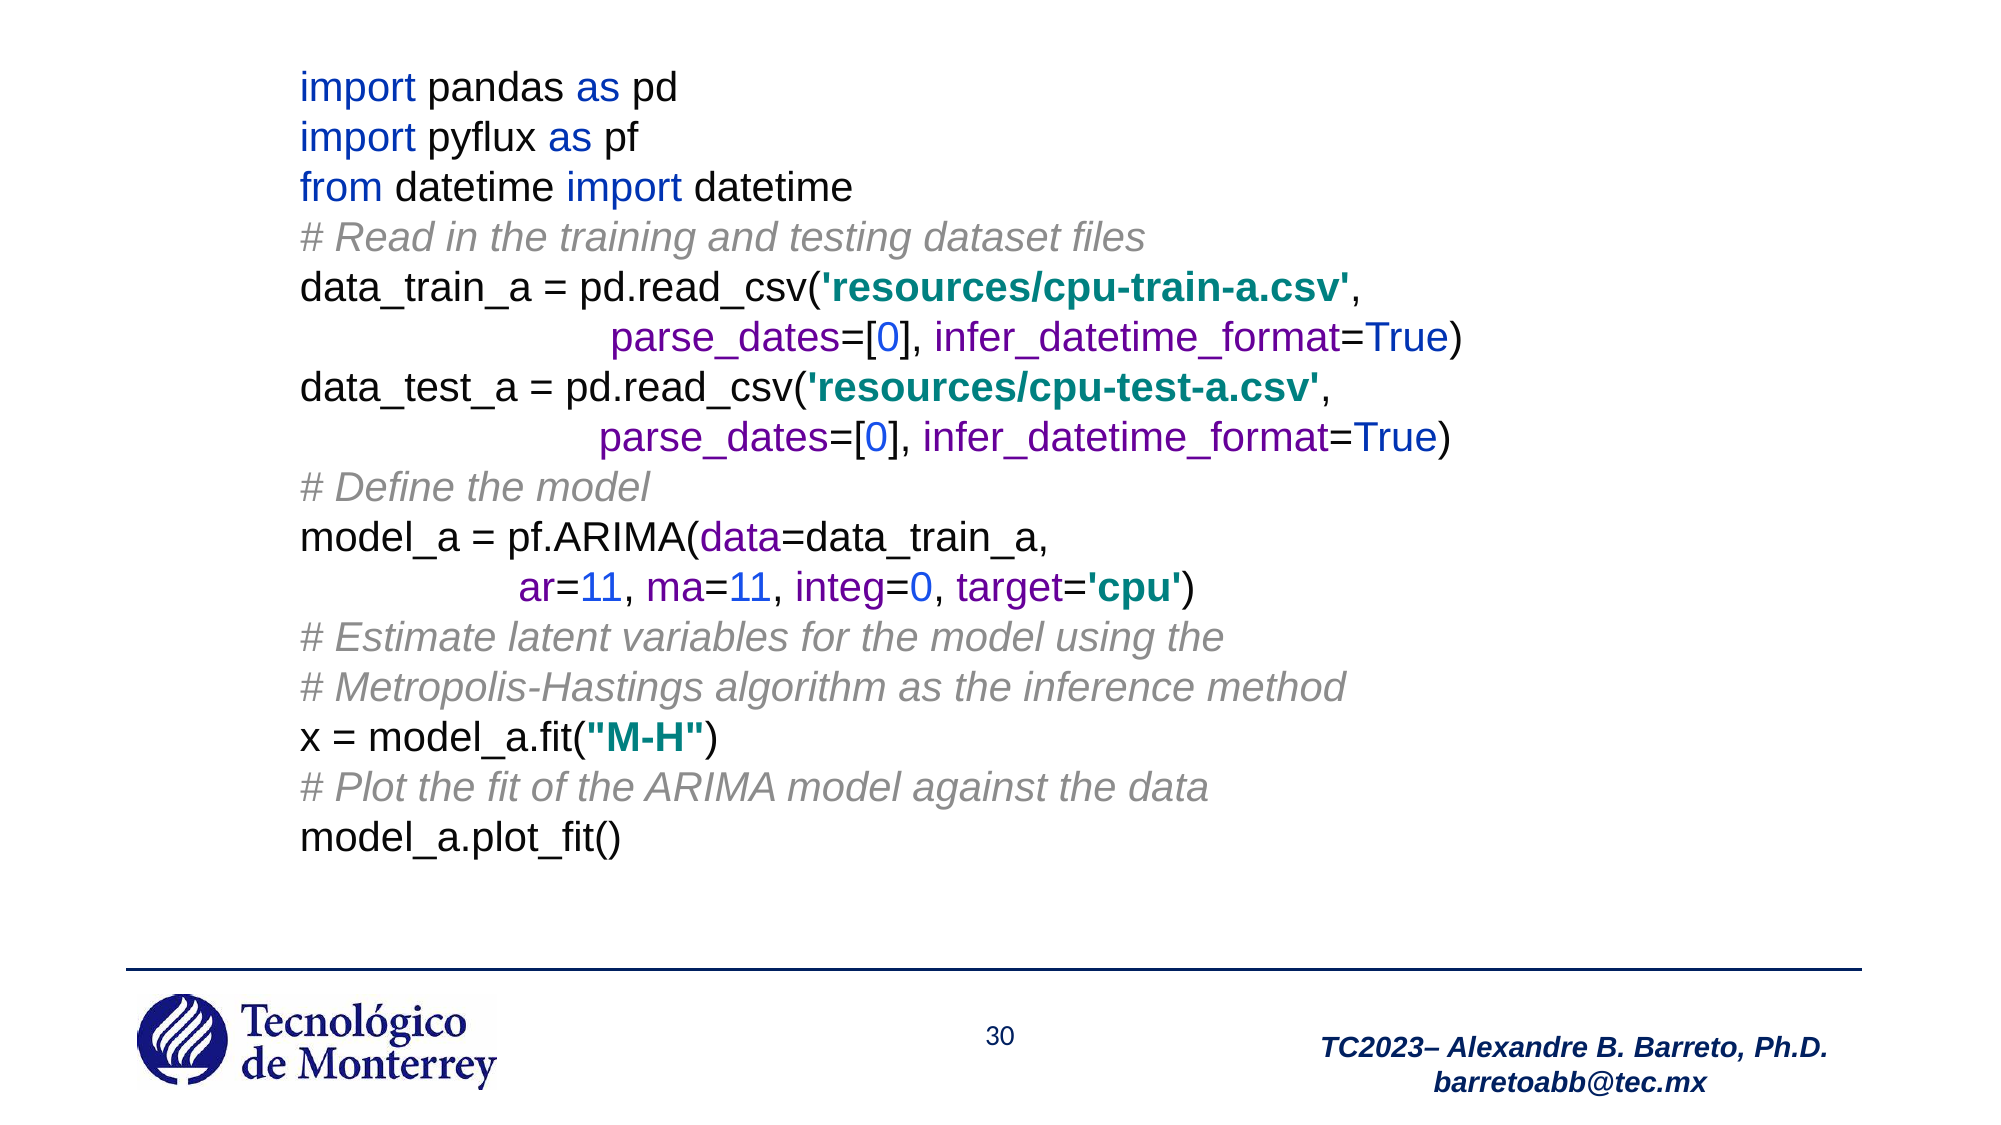

import pandas as pd
import pyflux as pf
from datetime import datetime
# Read in the training and testing dataset files
data_train_a = pd.read_csv('resources/cpu-train-a.csv',
                           parse_dates=[0], infer_datetime_format=True)
data_test_a = pd.read_csv('resources/cpu-test-a.csv',
                          parse_dates=[0], infer_datetime_format=True)
# Define the model
model_a = pf.ARIMA(data=data_train_a,
                   ar=11, ma=11, integ=0, target='cpu')
# Estimate latent variables for the model using the
# Metropolis-Hastings algorithm as the inference method
x = model_a.fit("M-H")
# Plot the fit of the ARIMA model against the data
model_a.plot_fit()